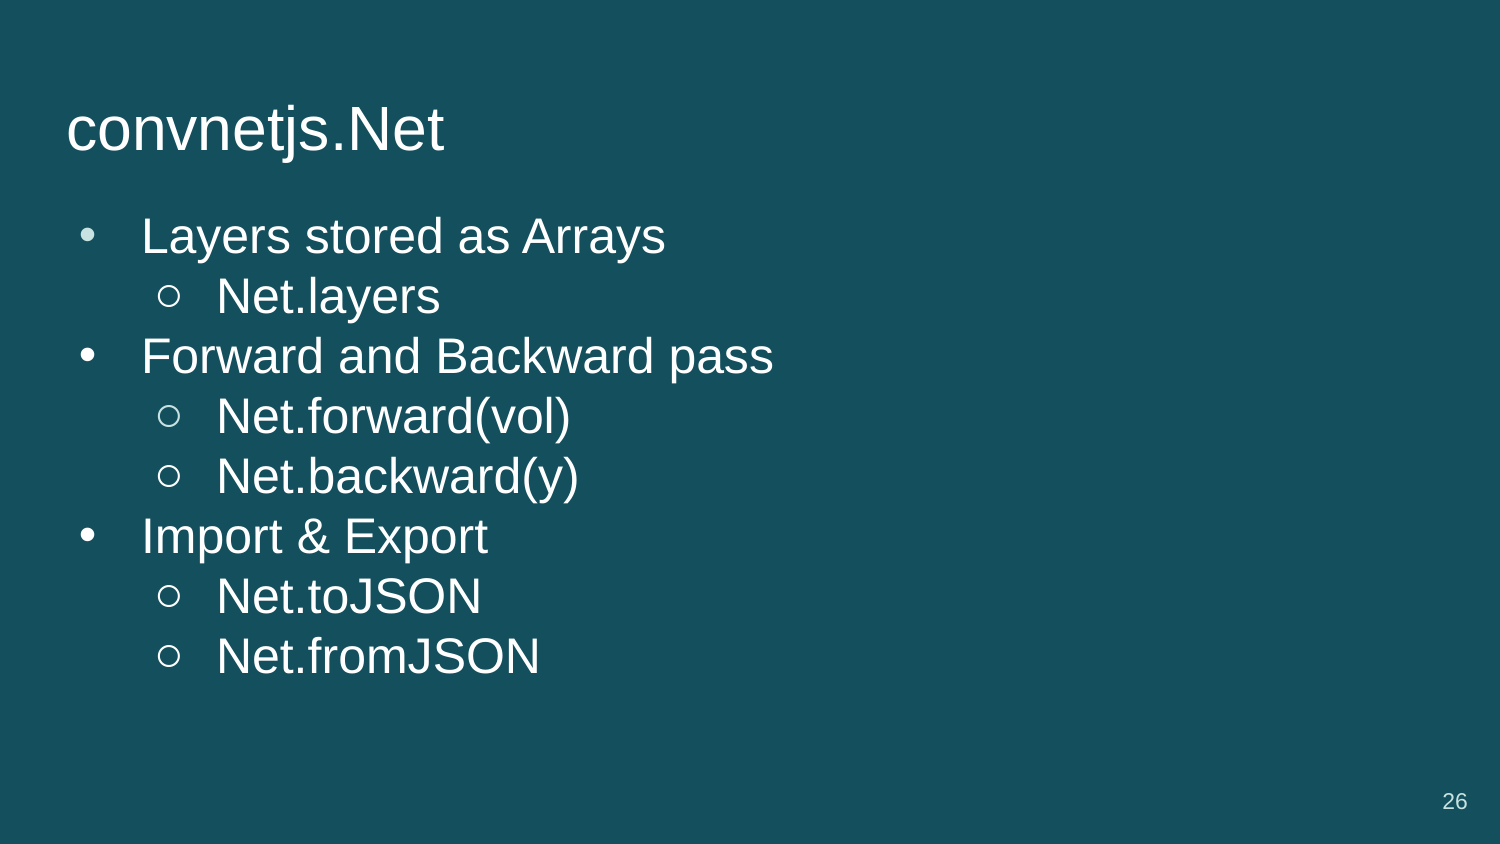

# convnetjs.Net
Layers stored as Arrays
Net.layers
Forward and Backward pass
Net.forward(vol)
Net.backward(y)
Import & Export
Net.toJSON
Net.fromJSON
26